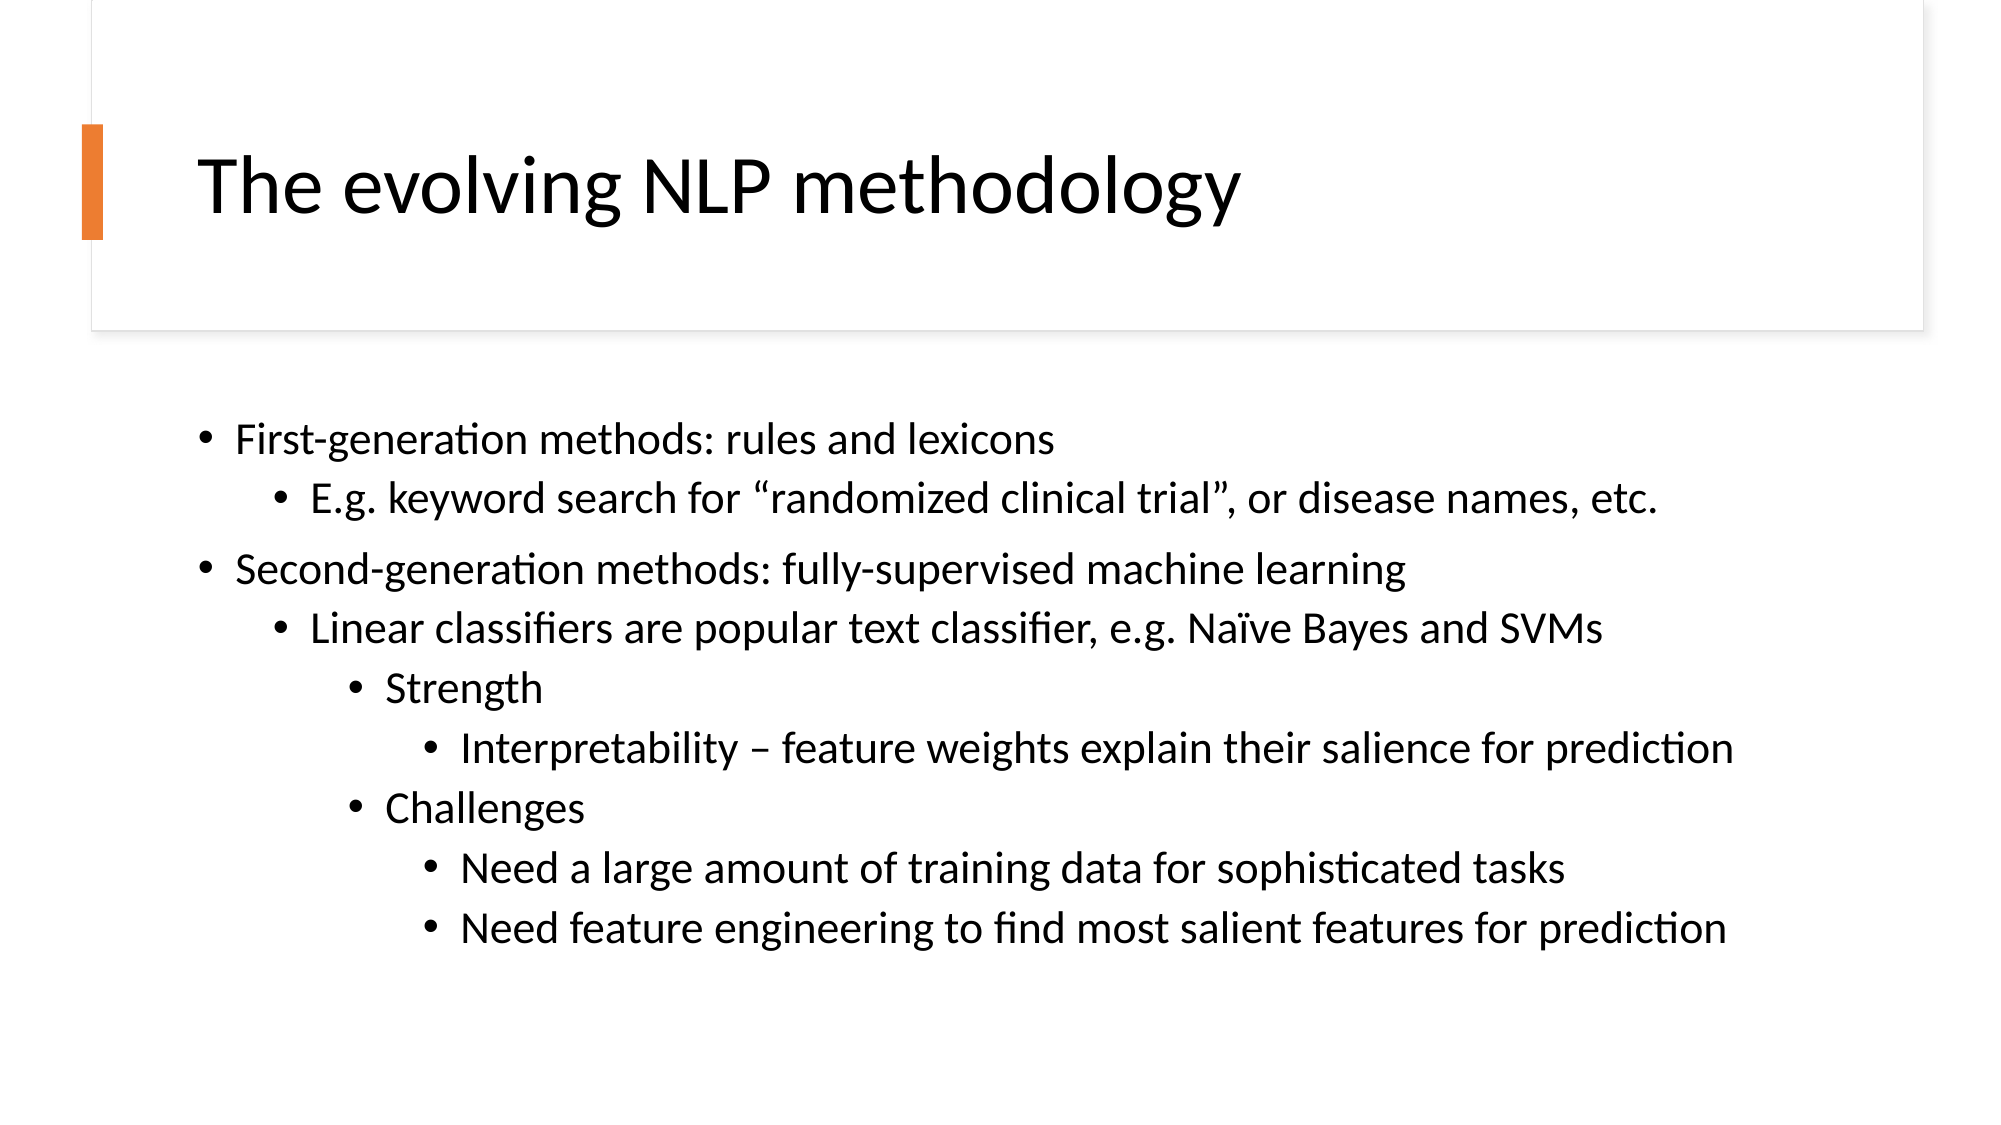

# The evolving NLP methodology

First-generation methods: rules and lexicons
E.g. keyword search for “randomized clinical trial”, or disease names, etc.
Second-generation methods: fully-supervised machine learning
Linear classifiers are popular text classifier, e.g. Naïve Bayes and SVMs
Strength
Interpretability – feature weights explain their salience for prediction
Challenges
Need a large amount of training data for sophisticated tasks
Need feature engineering to find most salient features for prediction